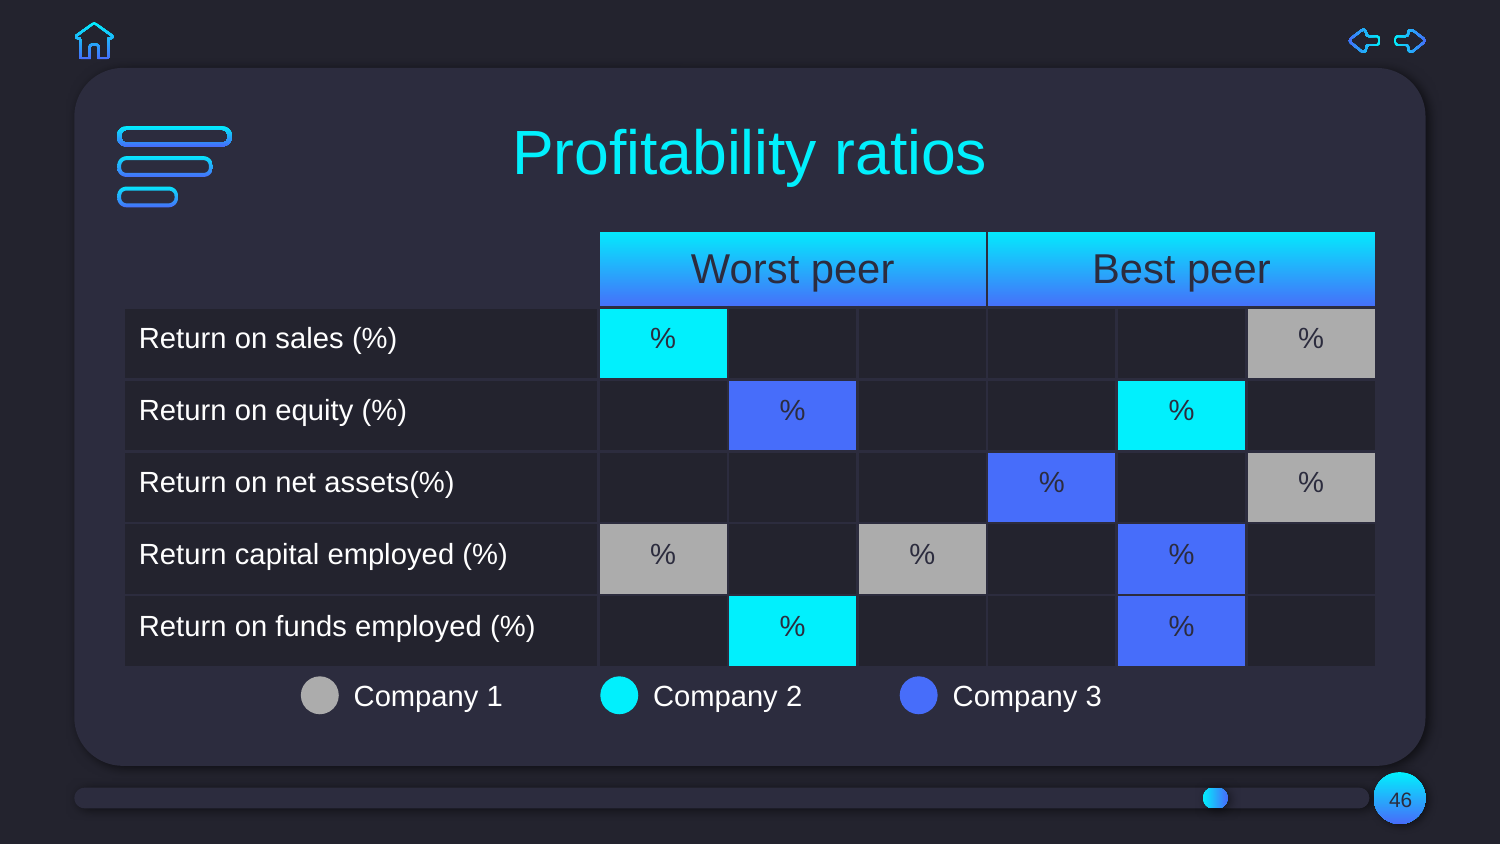

# Profitability ratios

|  | Worst peer |  |  | Best peer |  |  |
| --- | --- | --- | --- | --- | --- | --- |
| Return on sales (%) | % |  |  |  |  | % |
| Return on equity (%) |  | % |  |  | % |  |
| Return on net assets(%) |  |  |  | % |  | % |
| Return capital employed (%) | % |  | % |  | % |  |
| Return on funds employed (%) |  | % |  |  | % |  |
Company 1
Company 2
Company 3